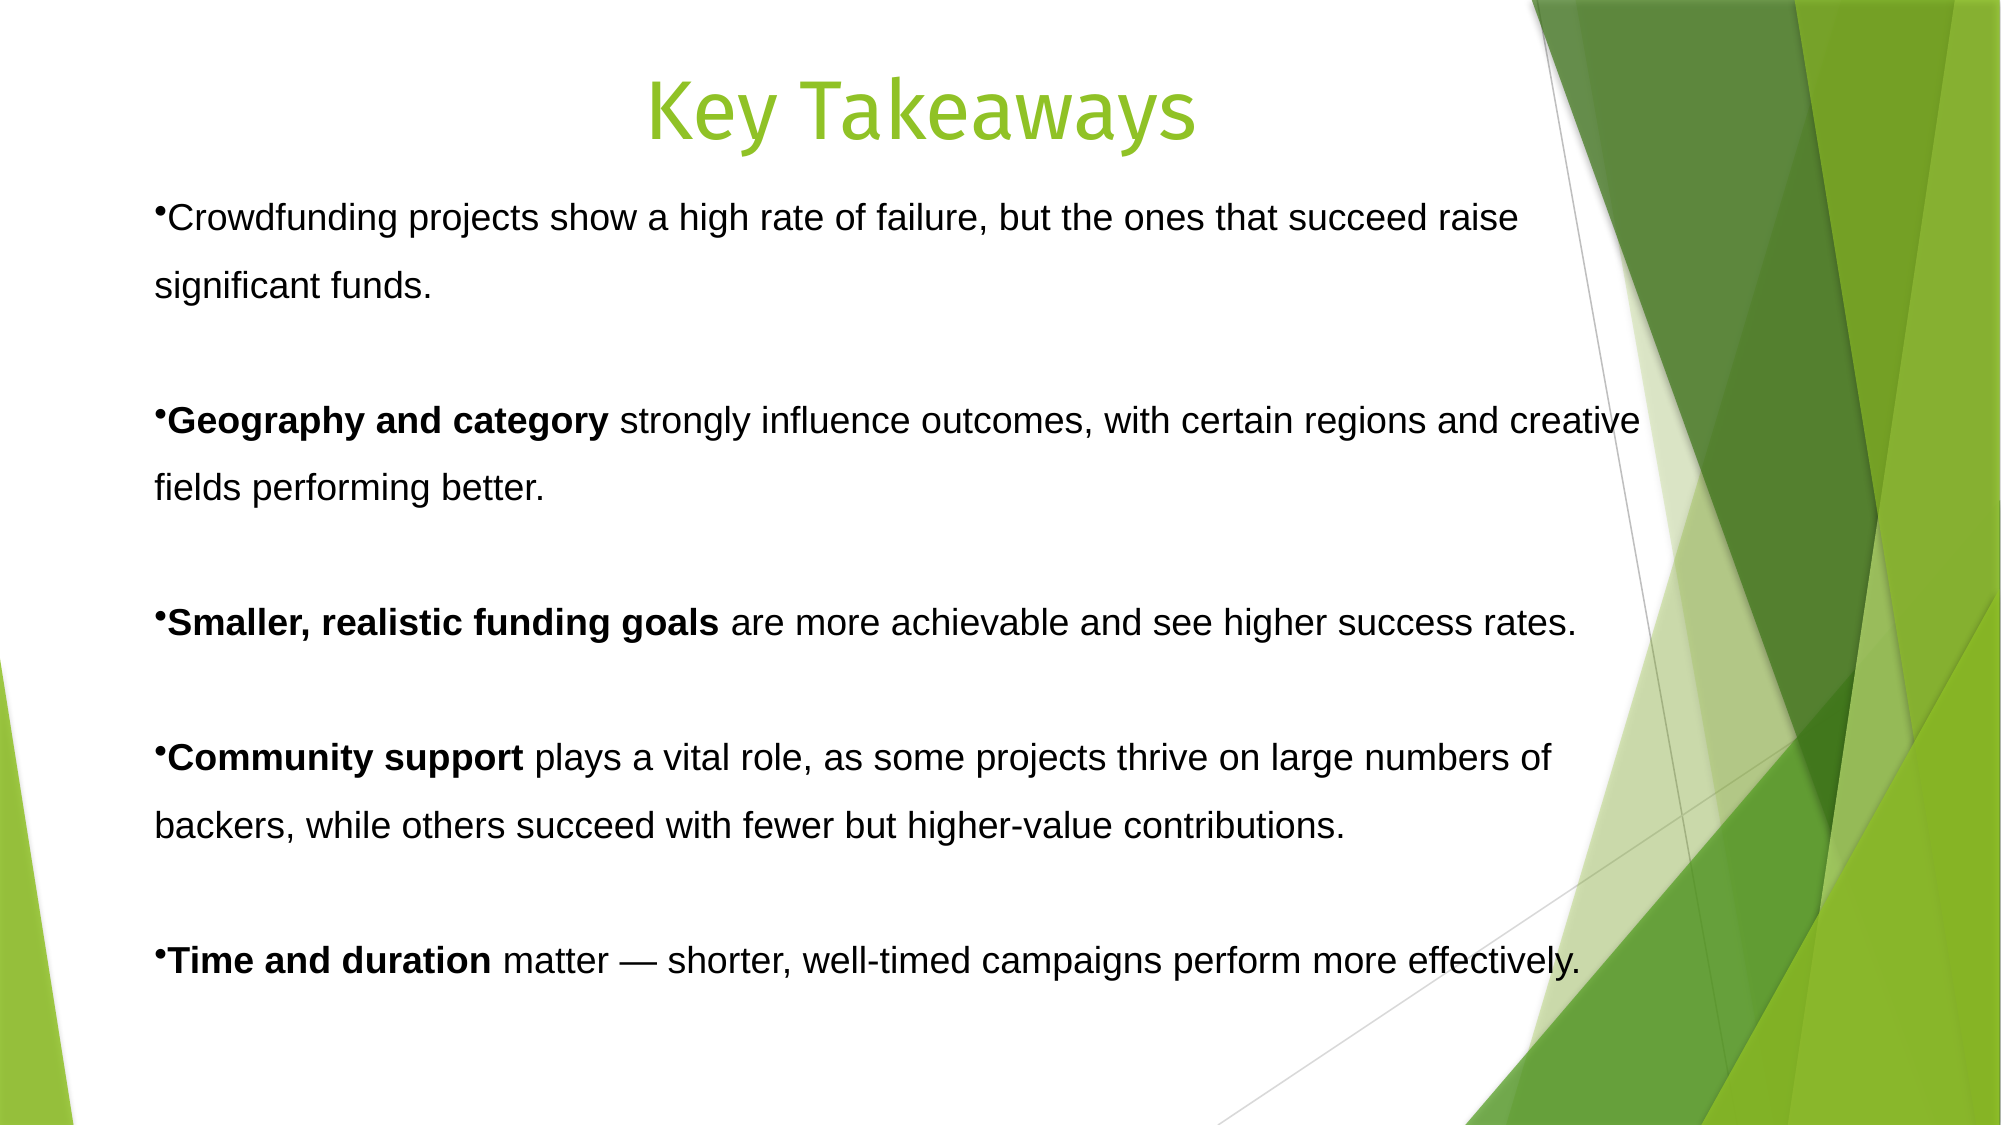

# Key Takeaways
Crowdfunding projects show a high rate of failure, but the ones that succeed raise significant funds.

Geography and category strongly influence outcomes, with certain regions and creative fields performing better.

Smaller, realistic funding goals are more achievable and see higher success rates.

Community support plays a vital role, as some projects thrive on large numbers of backers, while others succeed with fewer but higher-value contributions.

Time and duration matter — shorter, well-timed campaigns perform more effectively.